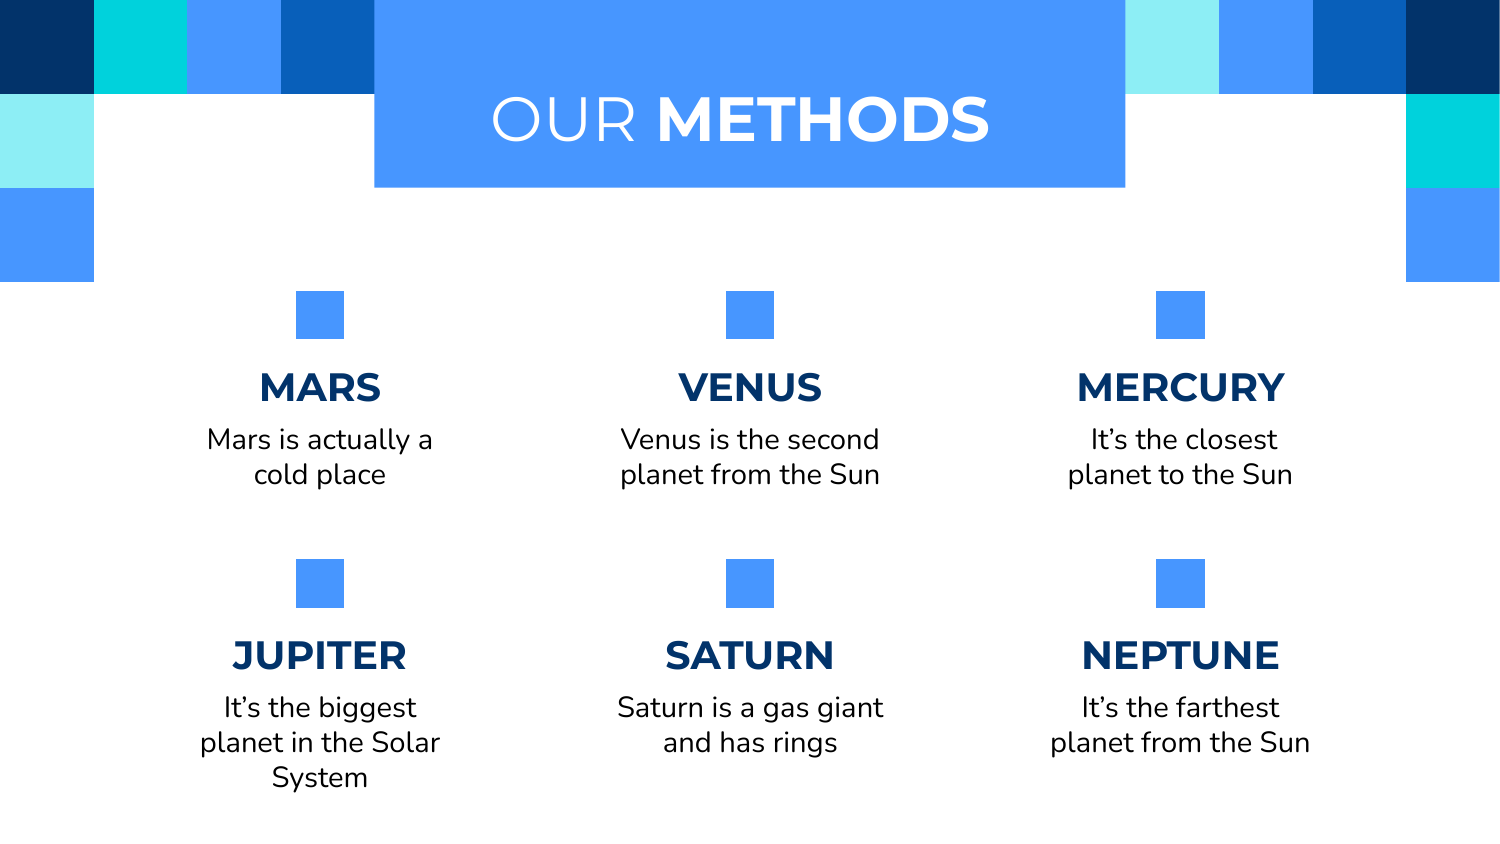

OUR METHODS

# MARS
VENUS
MERCURY
Mars is actually a cold place

Venus is the second planet from the Sun

 It’s the closest planet to the Sun

JUPITER
SATURN
NEPTUNE
It’s the biggest planet in the Solar System

Saturn is a gas giant and has rings

It’s the farthest planet from the Sun